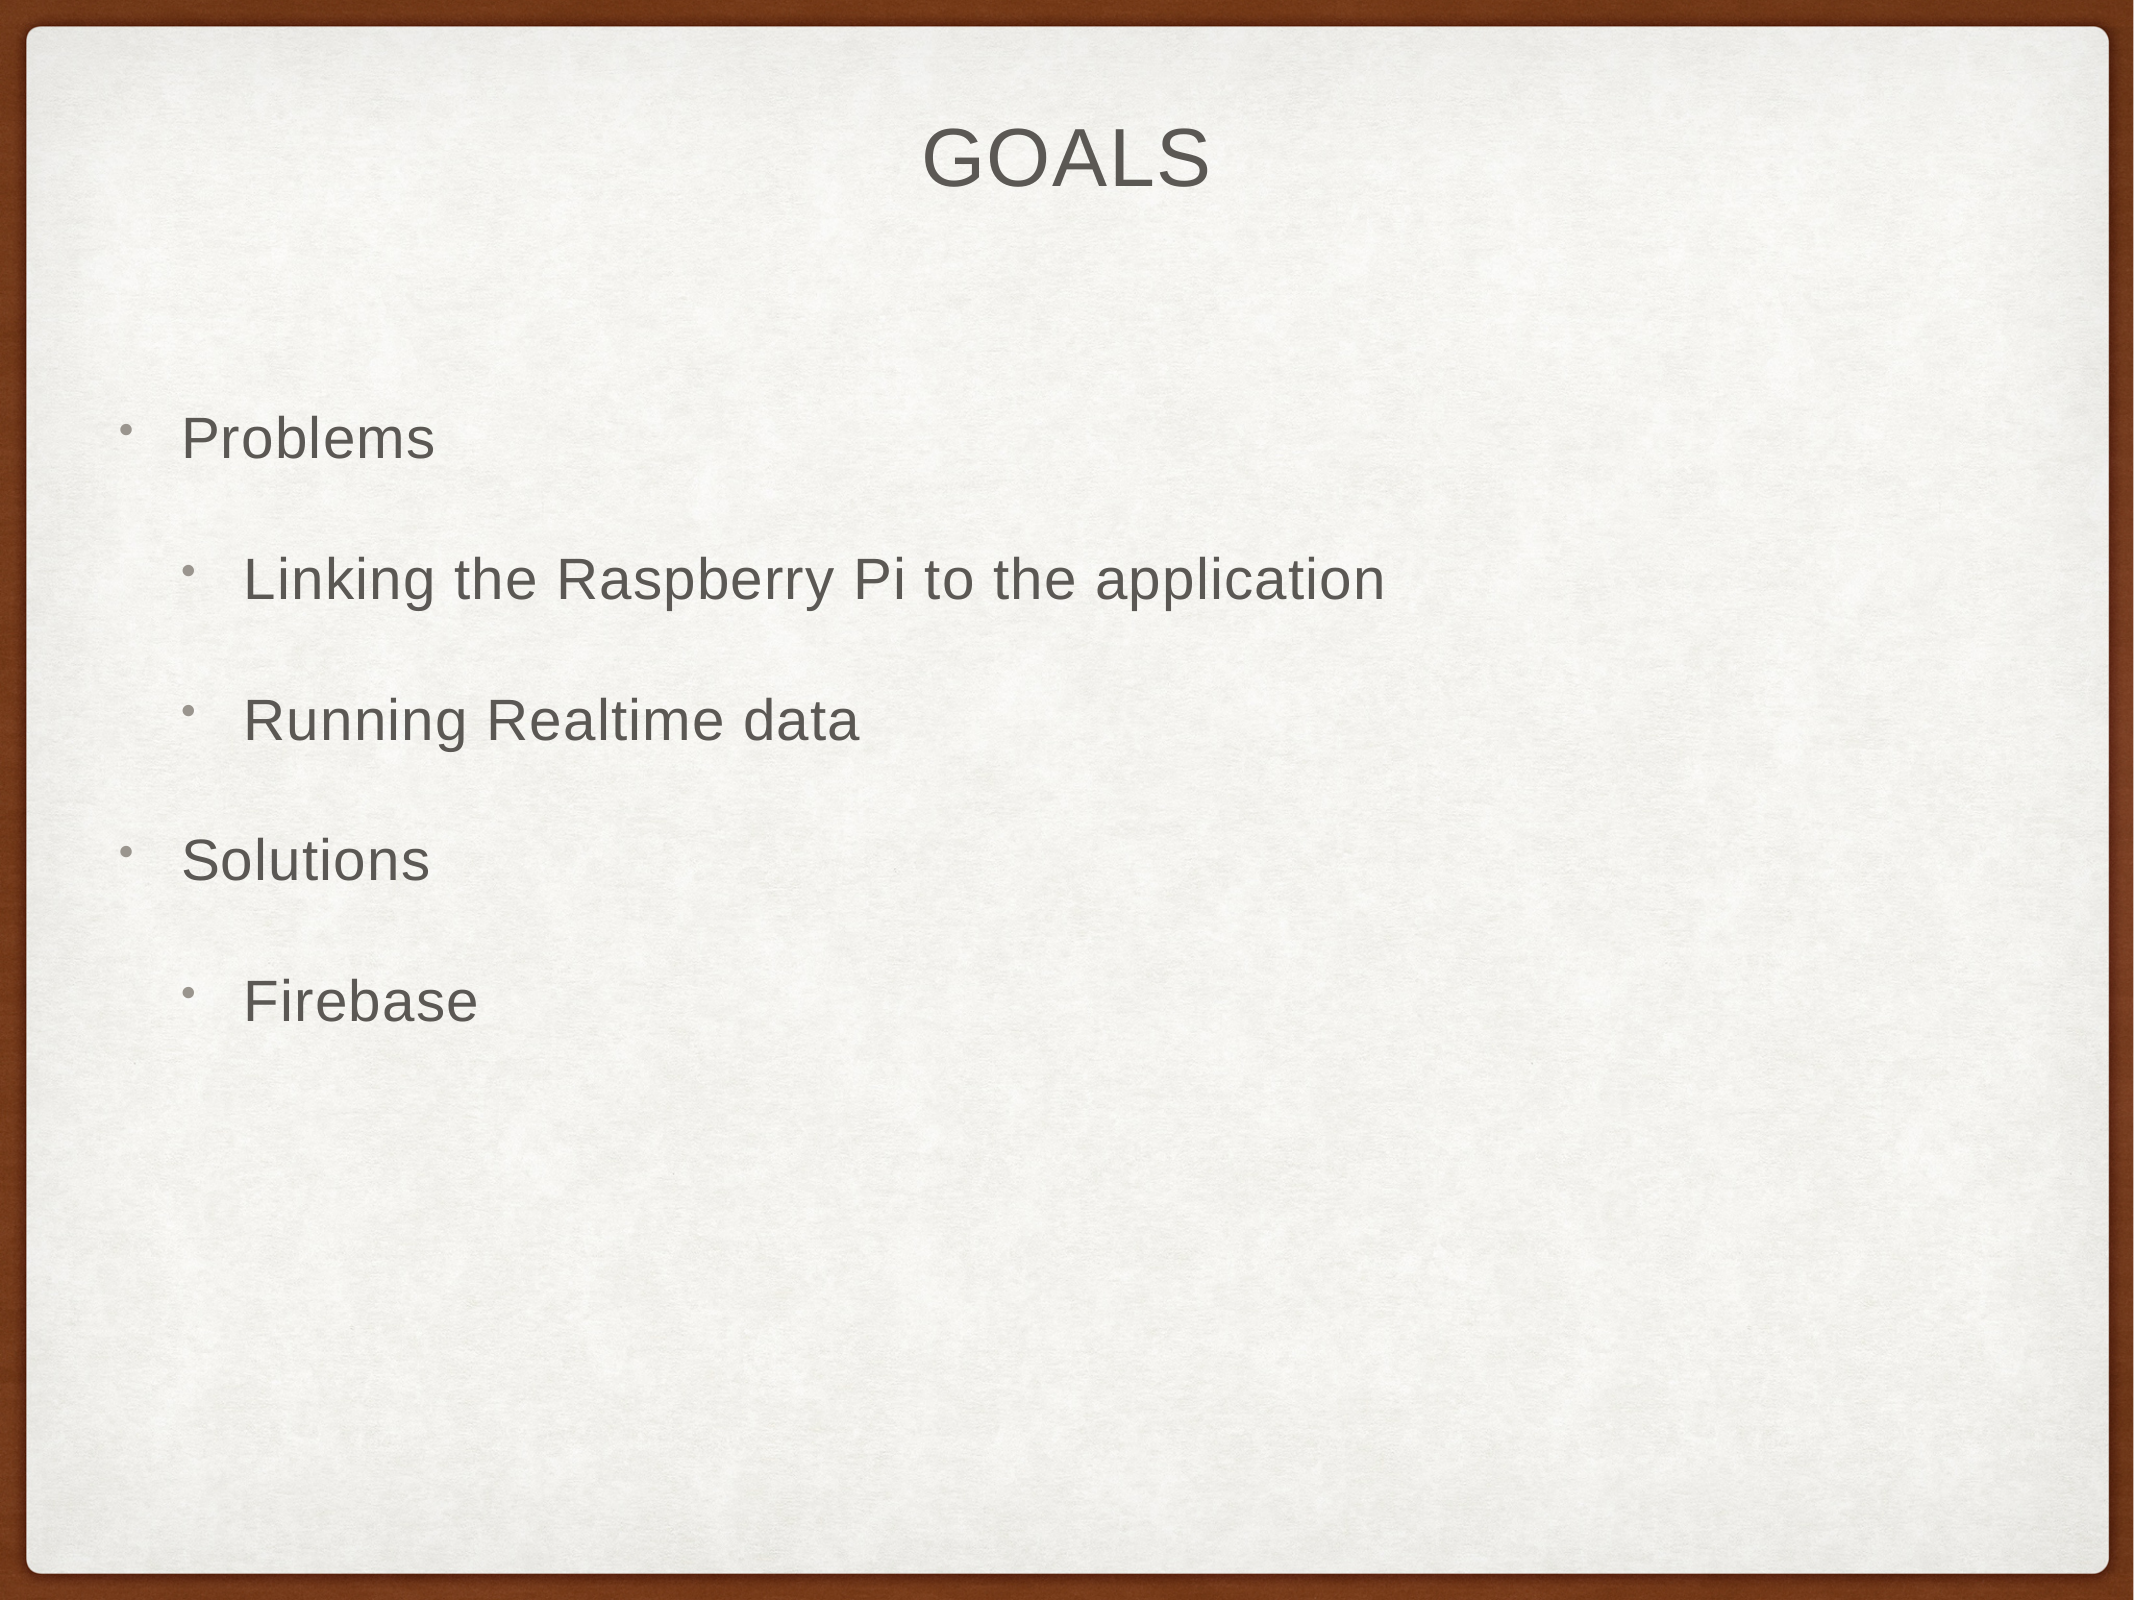

# Goals

Problems
Linking the Raspberry Pi to the application
Running Realtime data
Solutions
Firebase